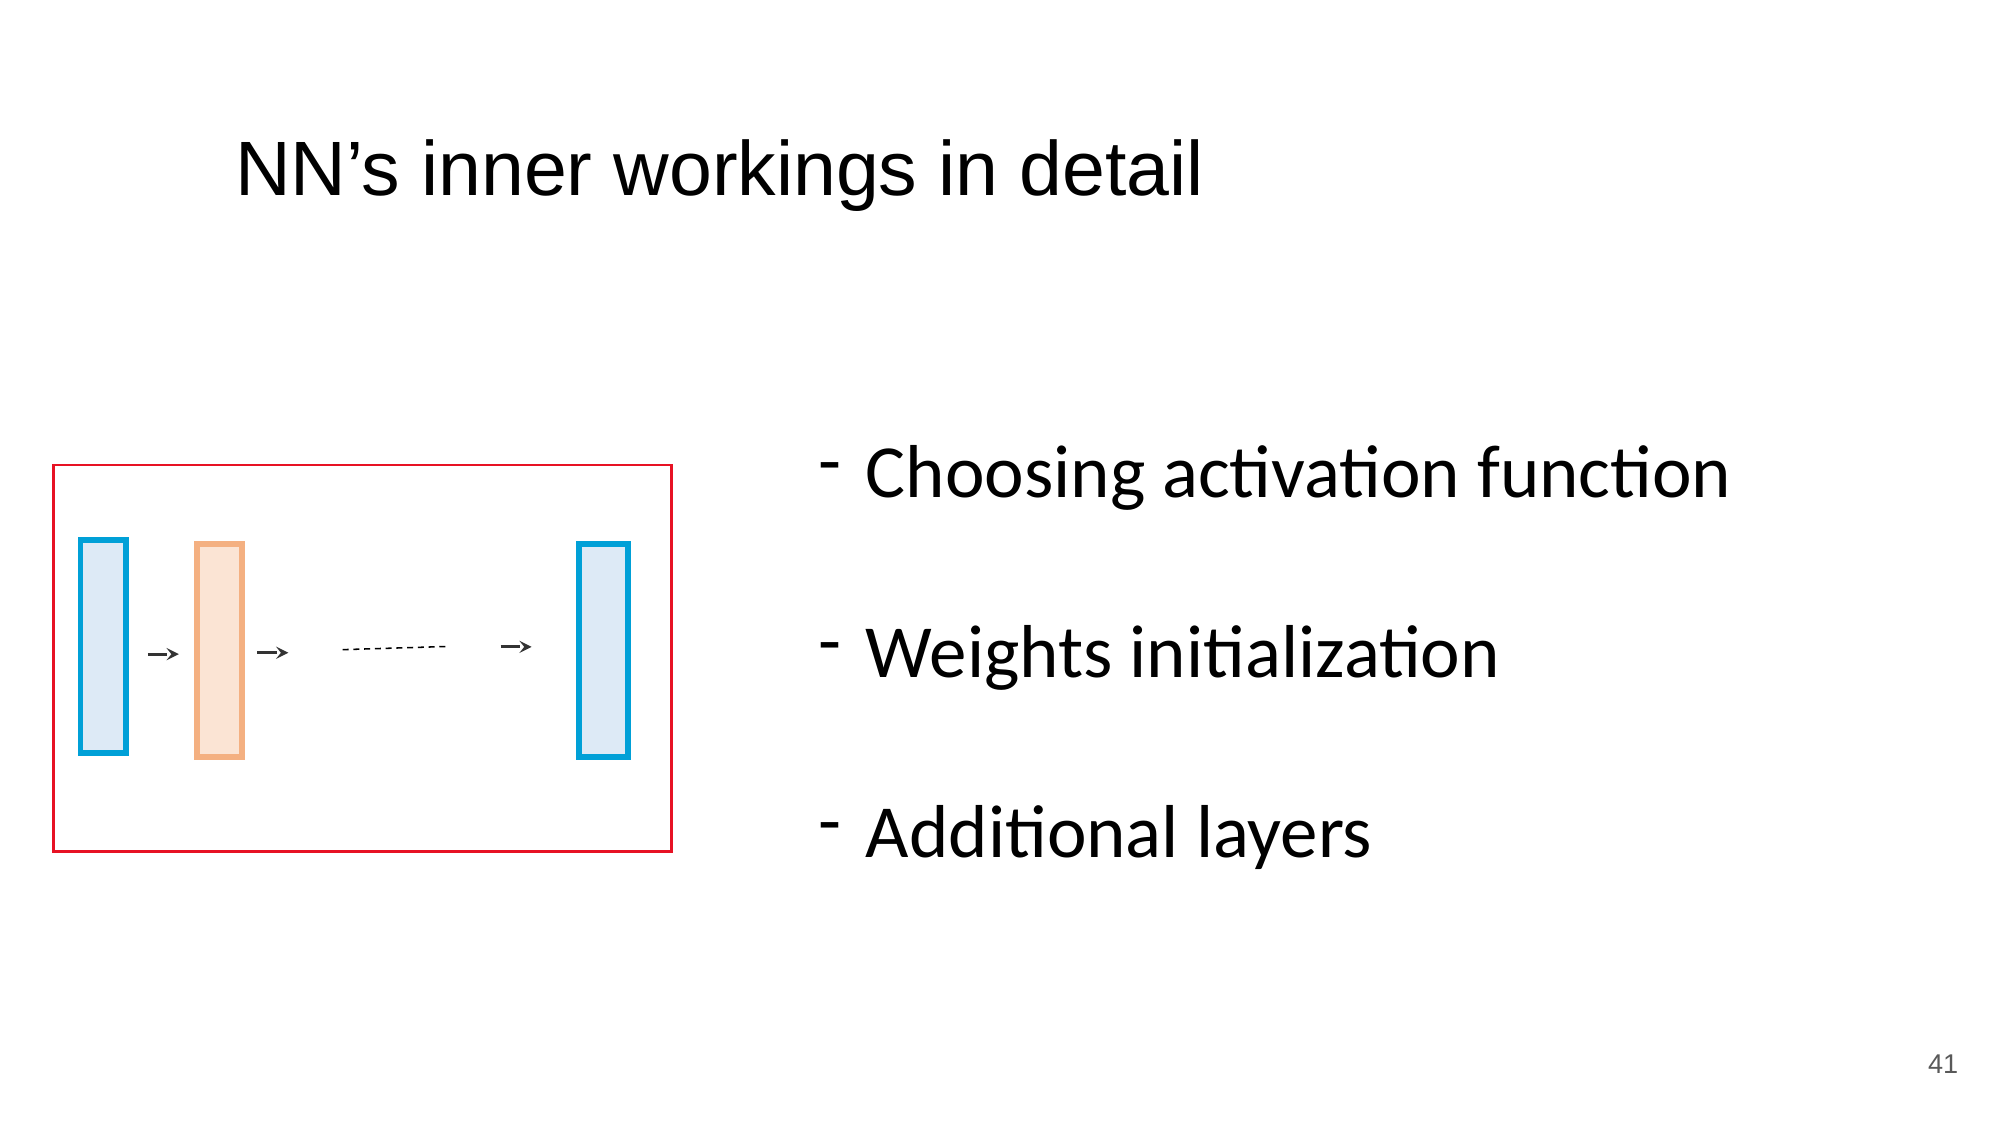

# NN’s inner workings in detail
Choosing activation function

Weights initialization

Additional layers

41